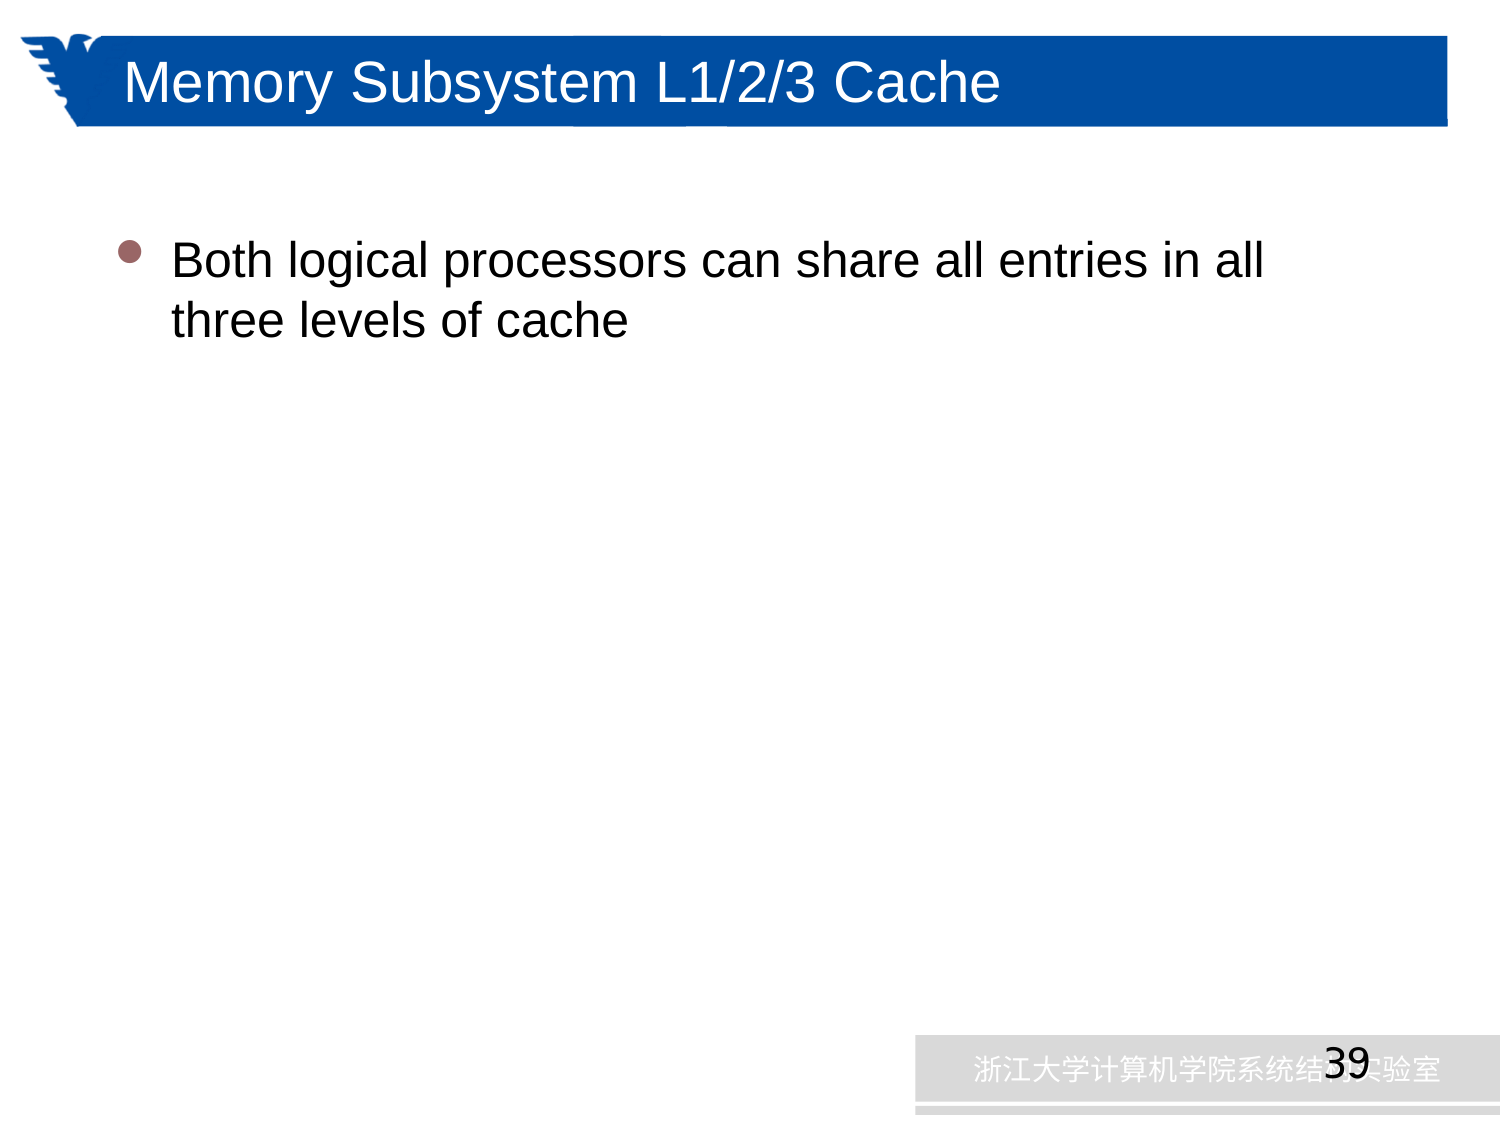

# Memory Subsystem L1/2/3 Cache
Both logical processors can share all entries in all three levels of cache